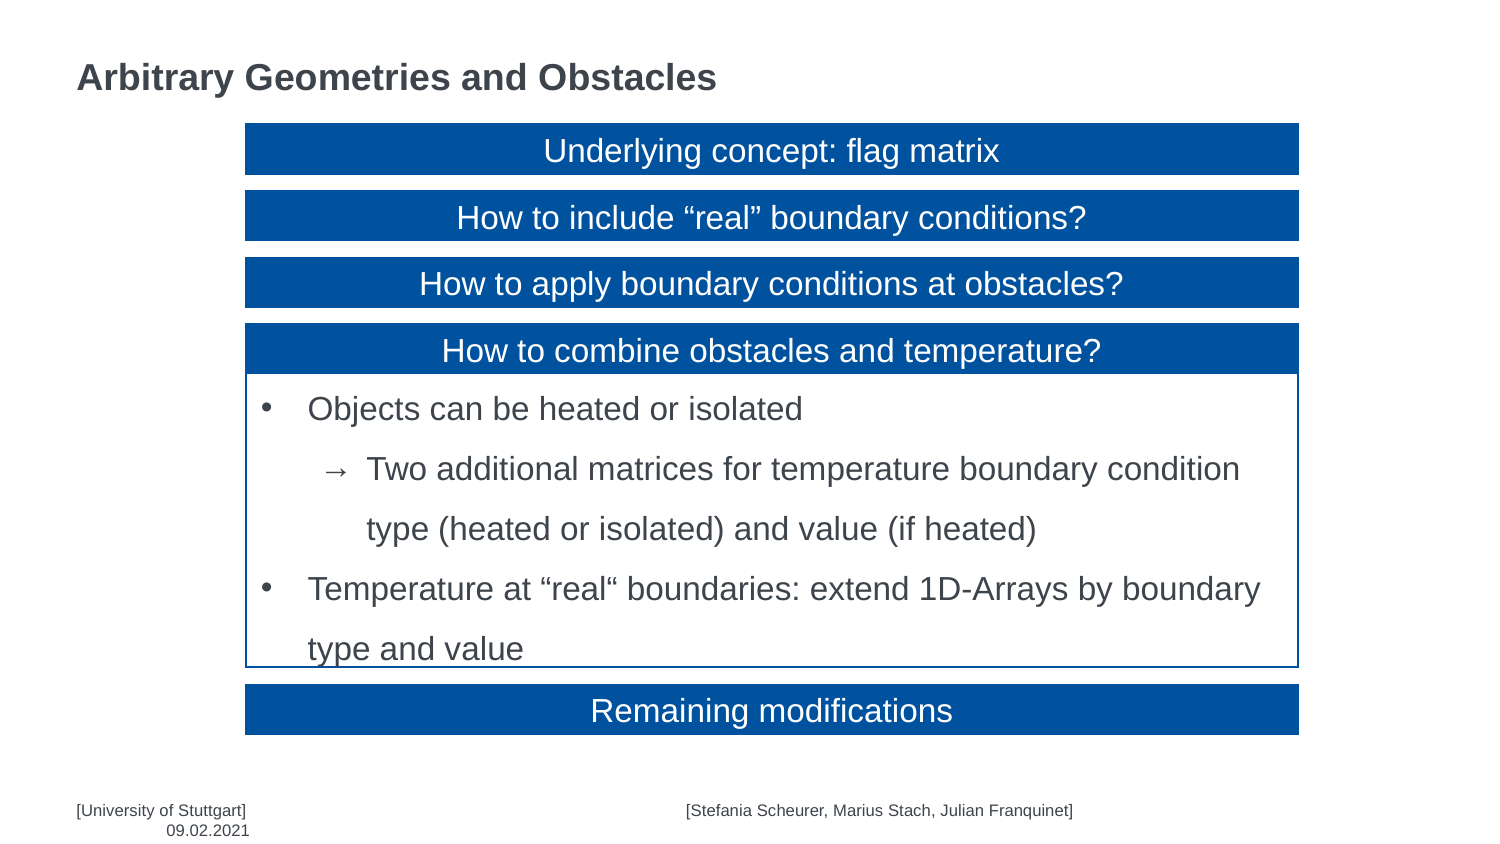

# Arbitrary Geometries and Obstacles
Underlying concept: flag matrix
How to include “real” boundary conditions?
How to apply boundary conditions at obstacles?
How to combine obstacles and temperature?
Objects can be heated or isolated
Two additional matrices for temperature boundary condition type (heated or isolated) and value (if heated)
Temperature at “real“ boundaries: extend 1D-Arrays by boundary type and value
Remaining modifications
[University of Stuttgart]			  [Stefania Scheurer, Marius Stach, Julian Franquinet]		 	                    09.02.2021